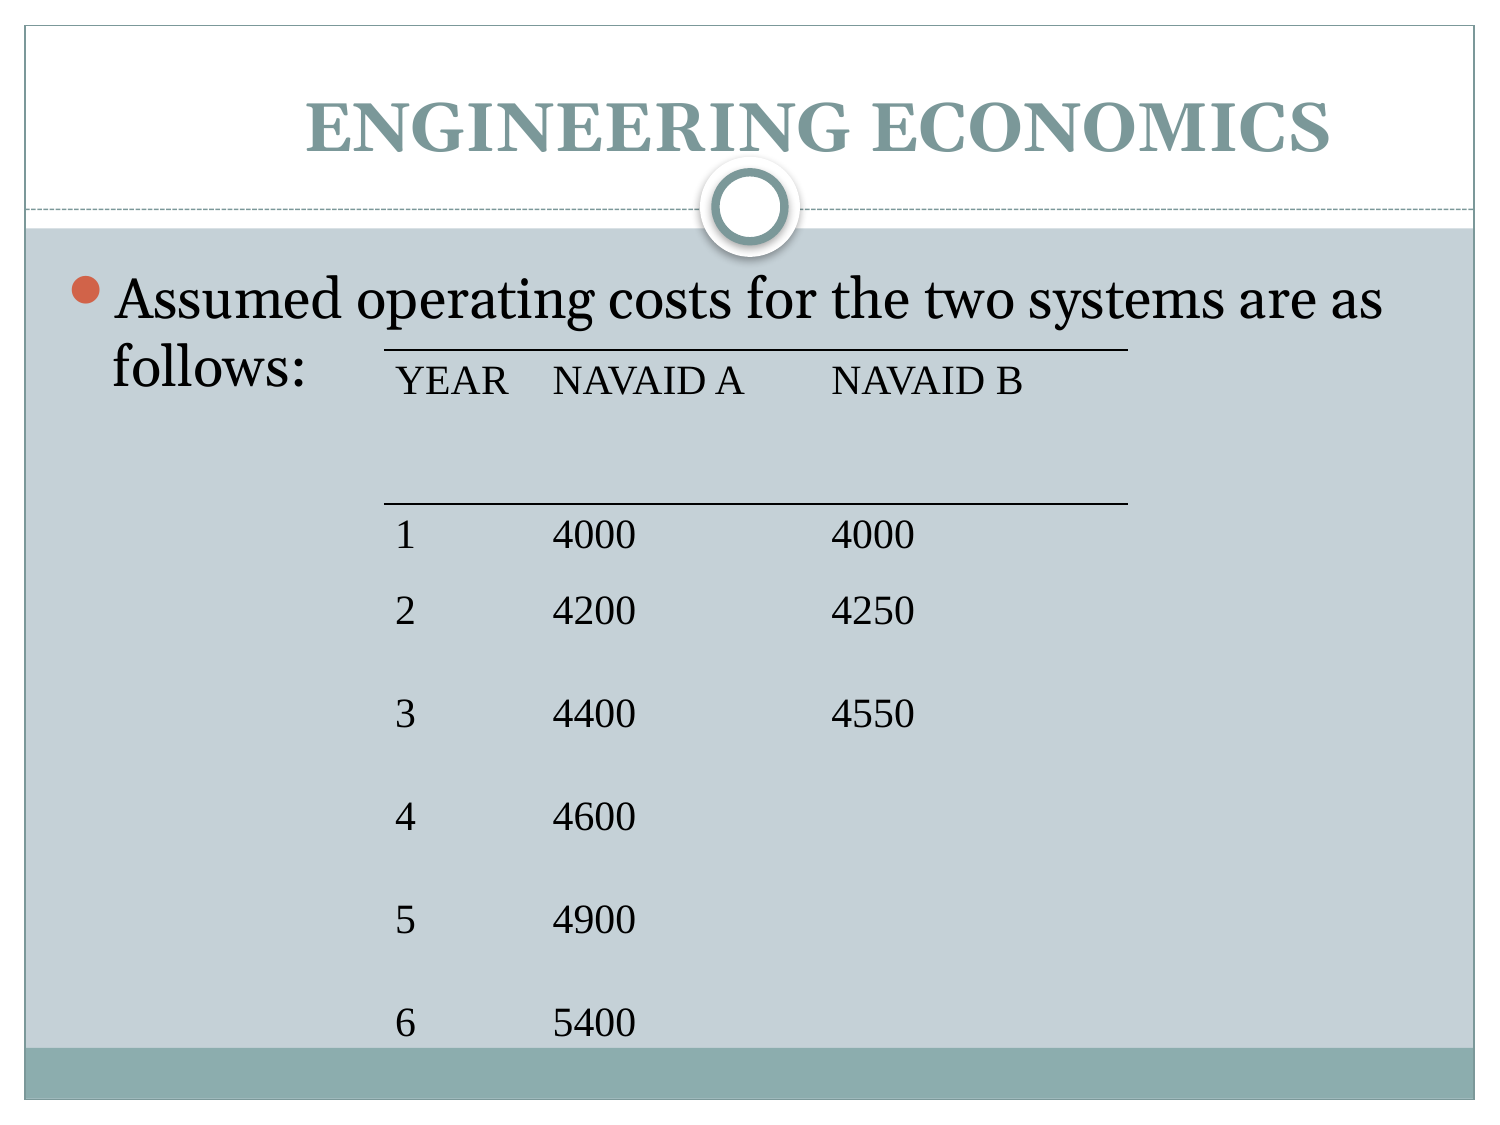

# ENGINEERING ECONOMICS
Assumed operating costs for the two systems are as follows:

| YEAR | NAVAID A | NAVAID B |
| --- | --- | --- |
| 1 | 4000 | 4000 |
| 2 | 4200 | 4250 |
| 3 | 4400 | 4550 |
| 4 | 4600 |  |
| 5 | 4900 |  |
| 6 | 5400 |  |